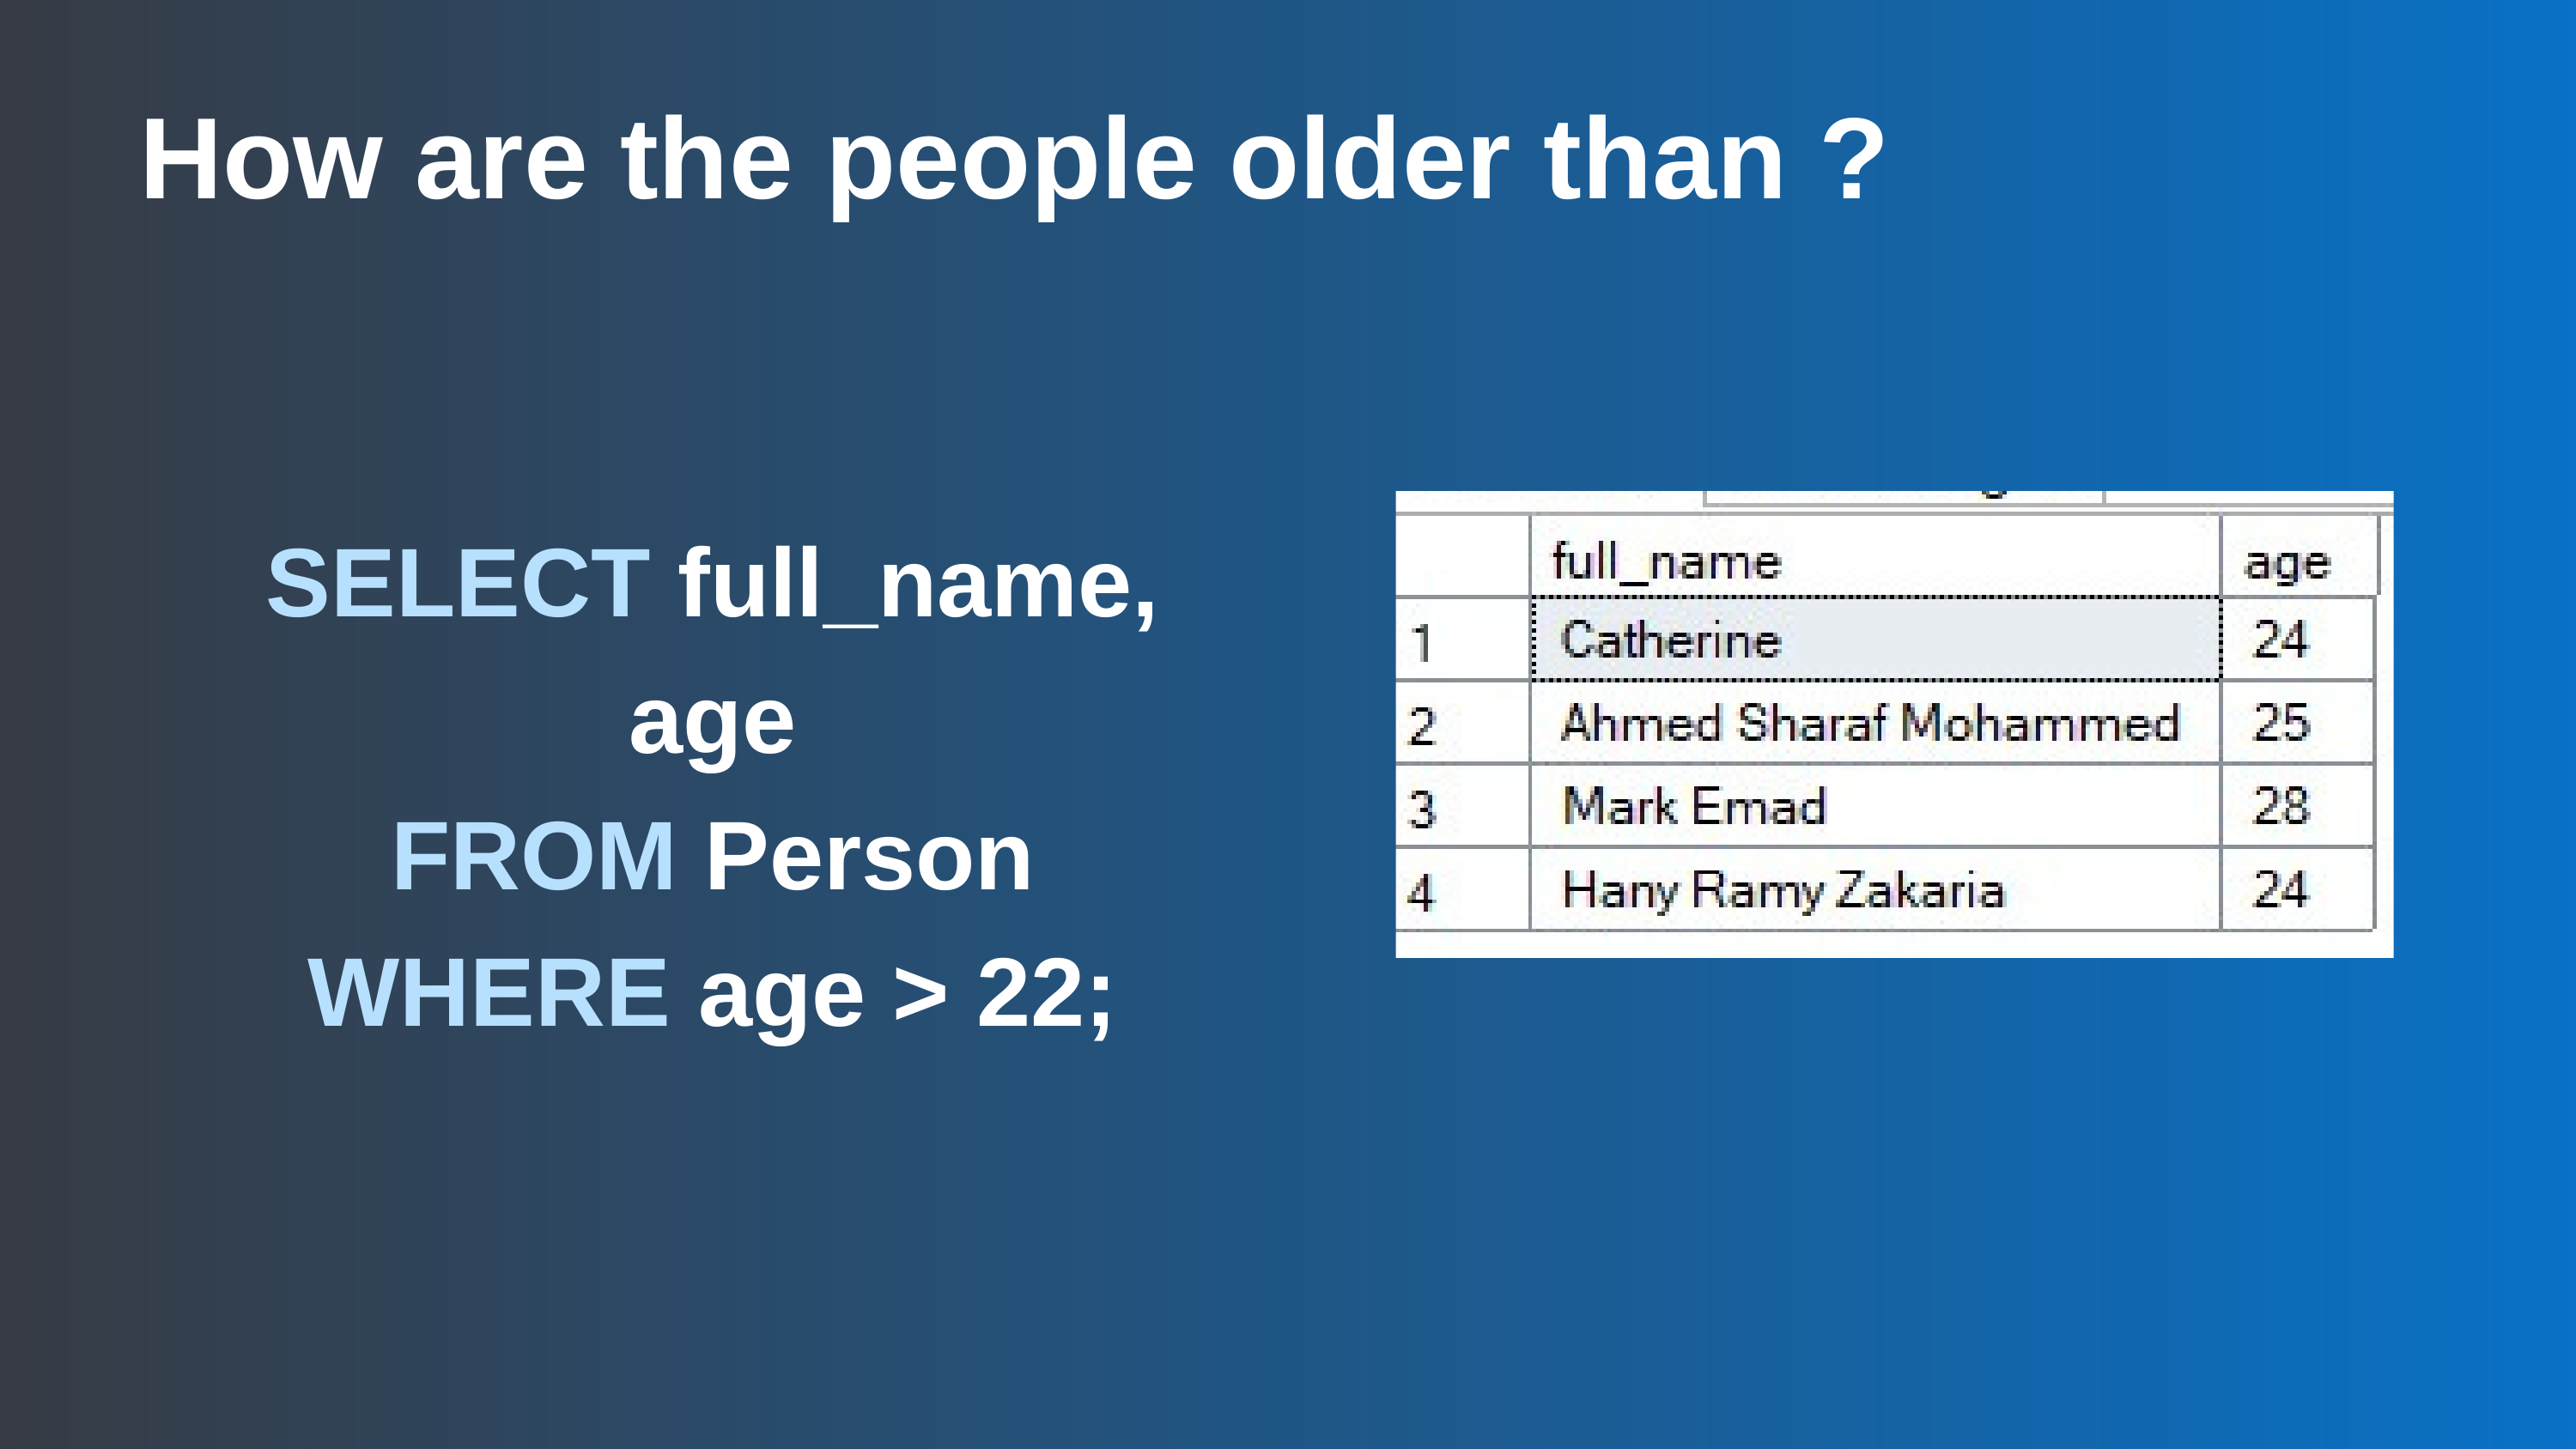

How are the people older than ?

SELECT full_name, age
FROM Person
WHERE age > 22;